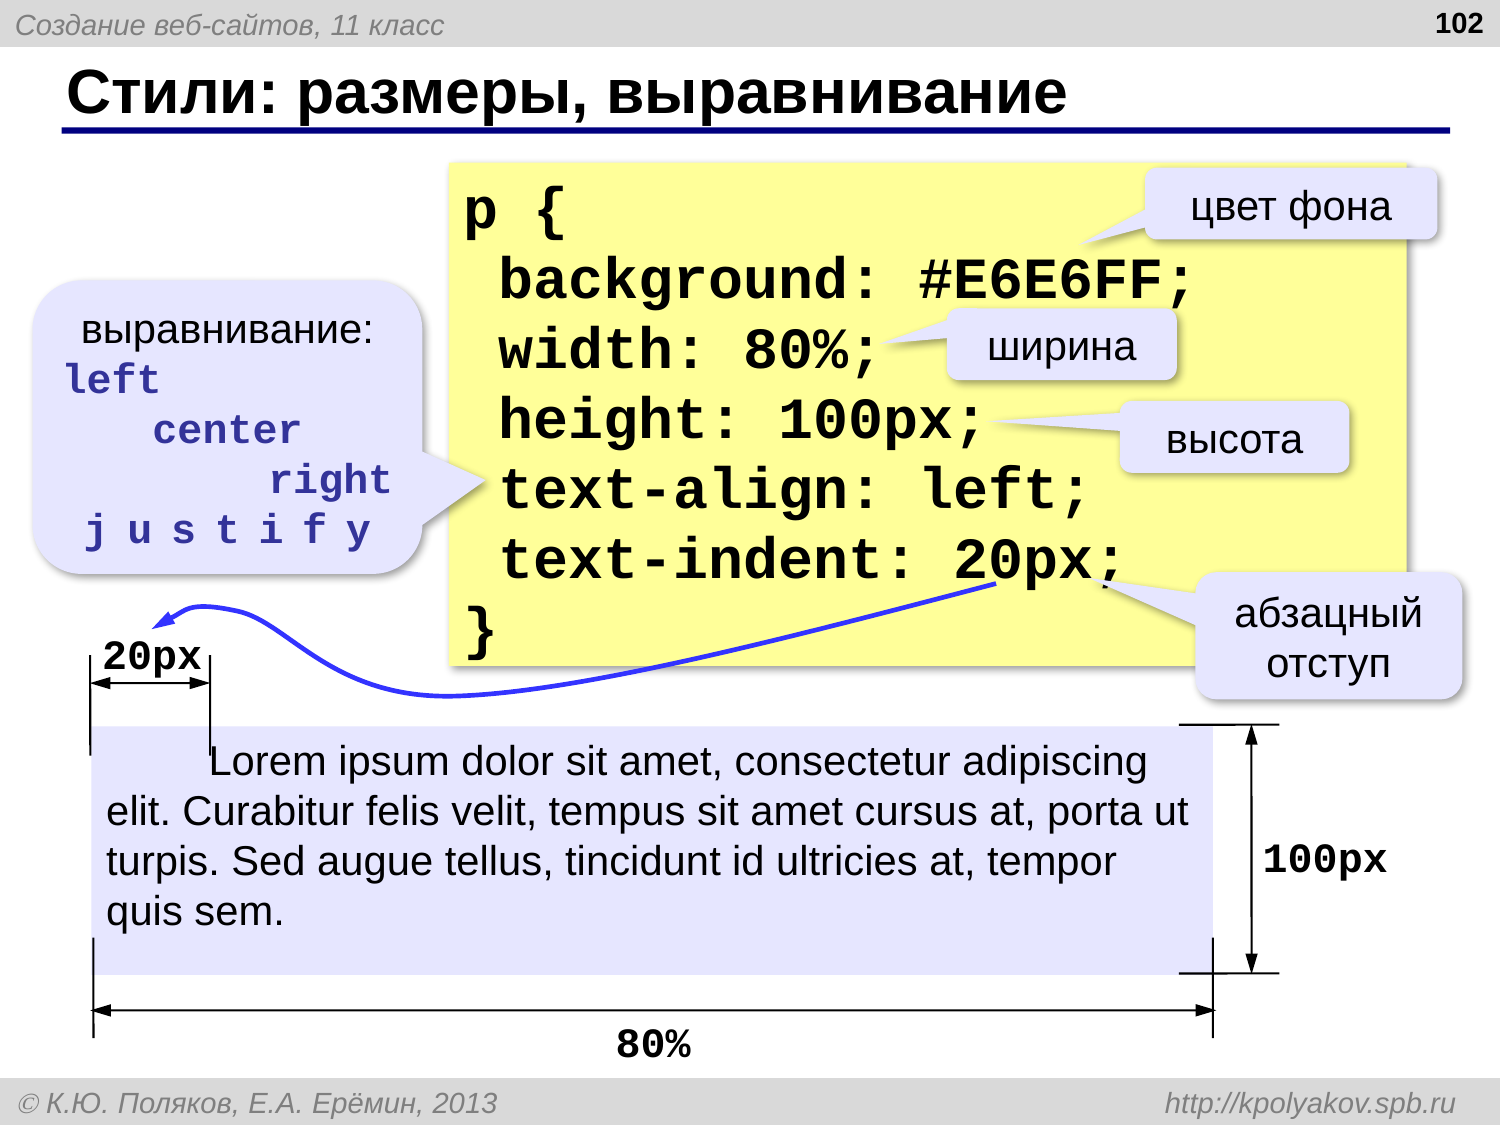

102
# Стили: размеры, выравнивание
p {
 background: #E6E6FF;
 width: 80%;
 height: 100px;
 text-align: left;
 text-indent: 20px;
}
цвет фона
выравнивание:
left
center
right
justify
ширина
высота

абзацный отступ

20px

Lorem ipsum dolor sit amet, consectetur adipiscing elit. Curabitur felis velit, tempus sit amet cursus at, porta ut turpis. Sed augue tellus, tincidunt id ultricies at, tempor quis sem.
100px
80%